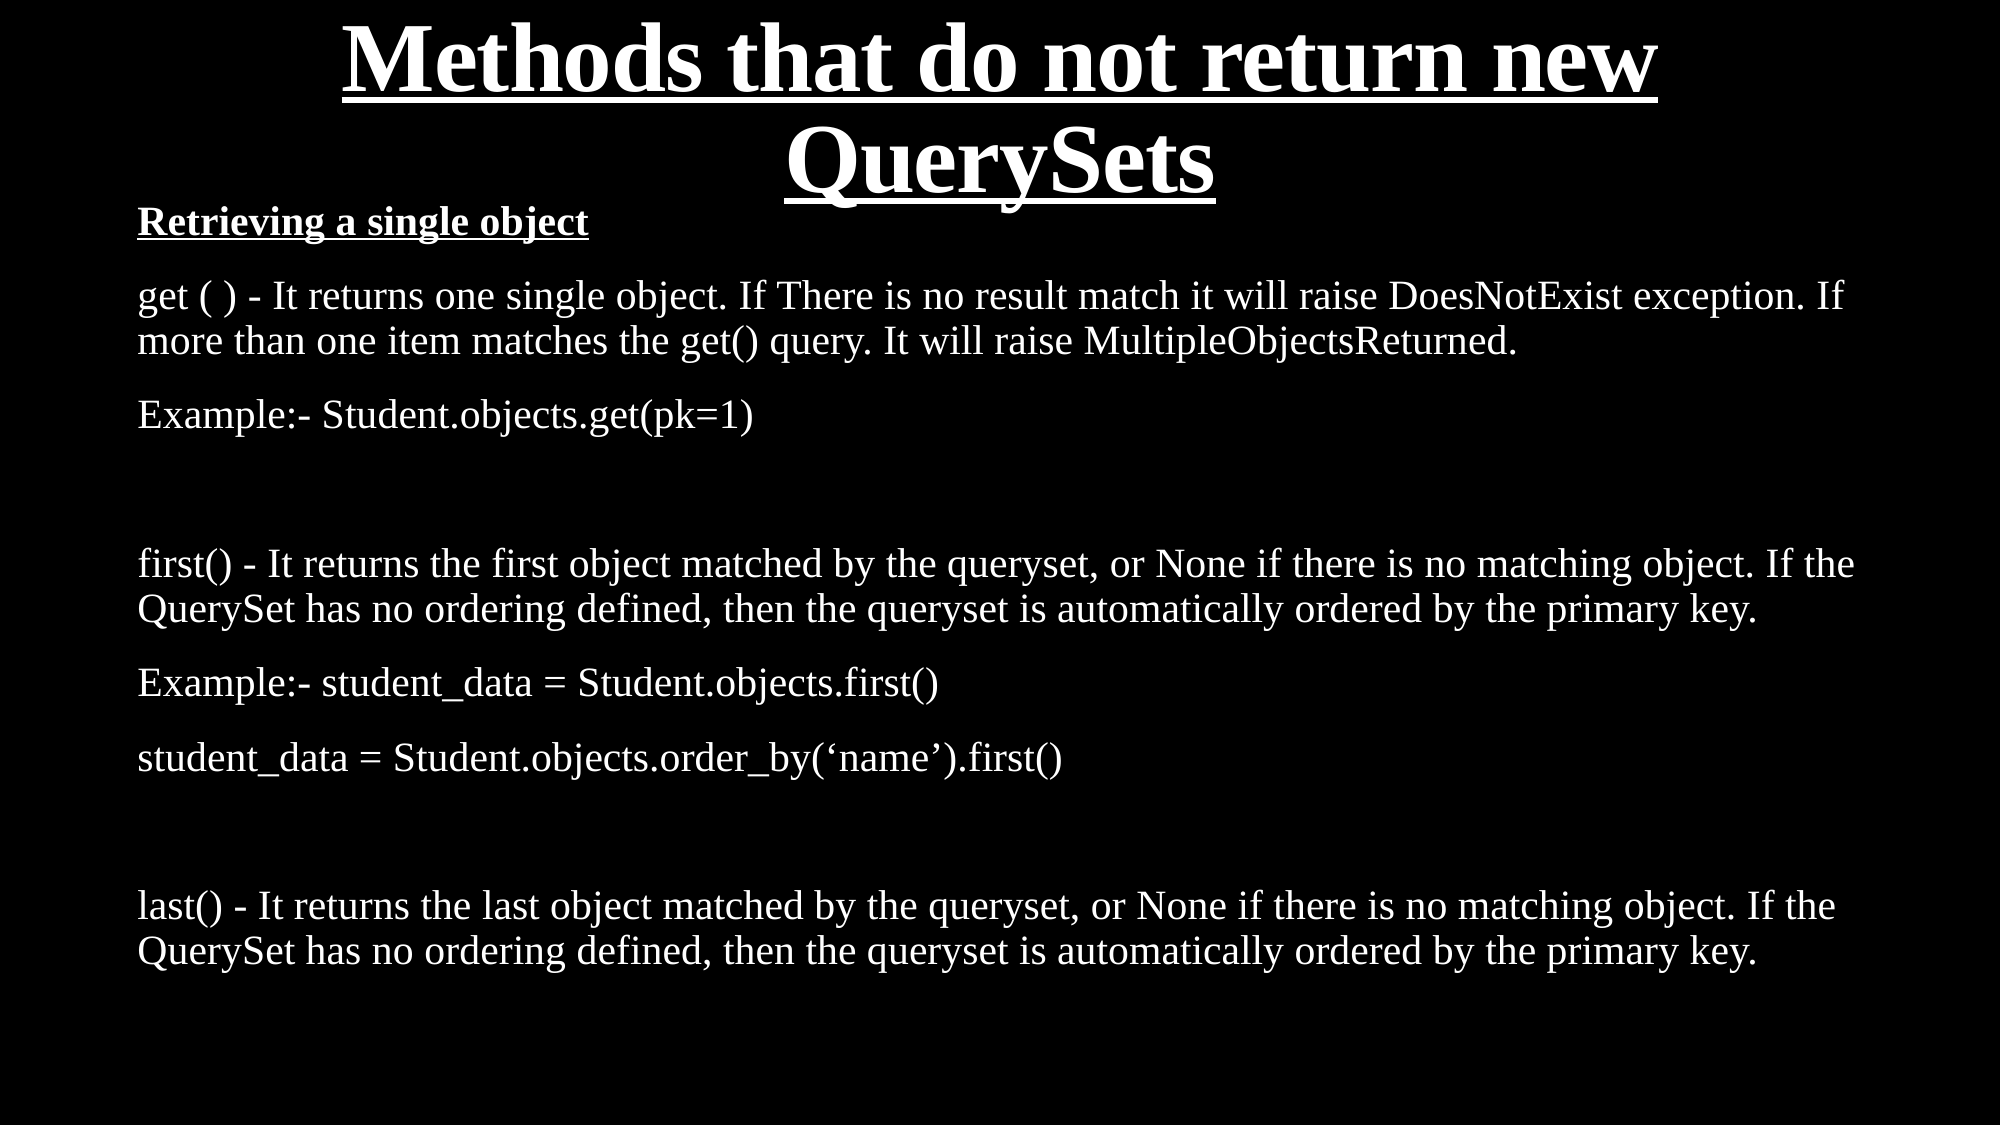

# Methods that do not return new QuerySets
Retrieving a single object
get ( ) - It returns one single object. If There is no result match it will raise DoesNotExist exception. If more than one item matches the get() query. It will raise MultipleObjectsReturned.
Example:- Student.objects.get(pk=1)

first() - It returns the first object matched by the queryset, or None if there is no matching object. If the QuerySet has no ordering defined, then the queryset is automatically ordered by the primary key.
Example:- student_data = Student.objects.first()
student_data = Student.objects.order_by(‘name’).first()

last() - It returns the last object matched by the queryset, or None if there is no matching object. If the QuerySet has no ordering defined, then the queryset is automatically ordered by the primary key.